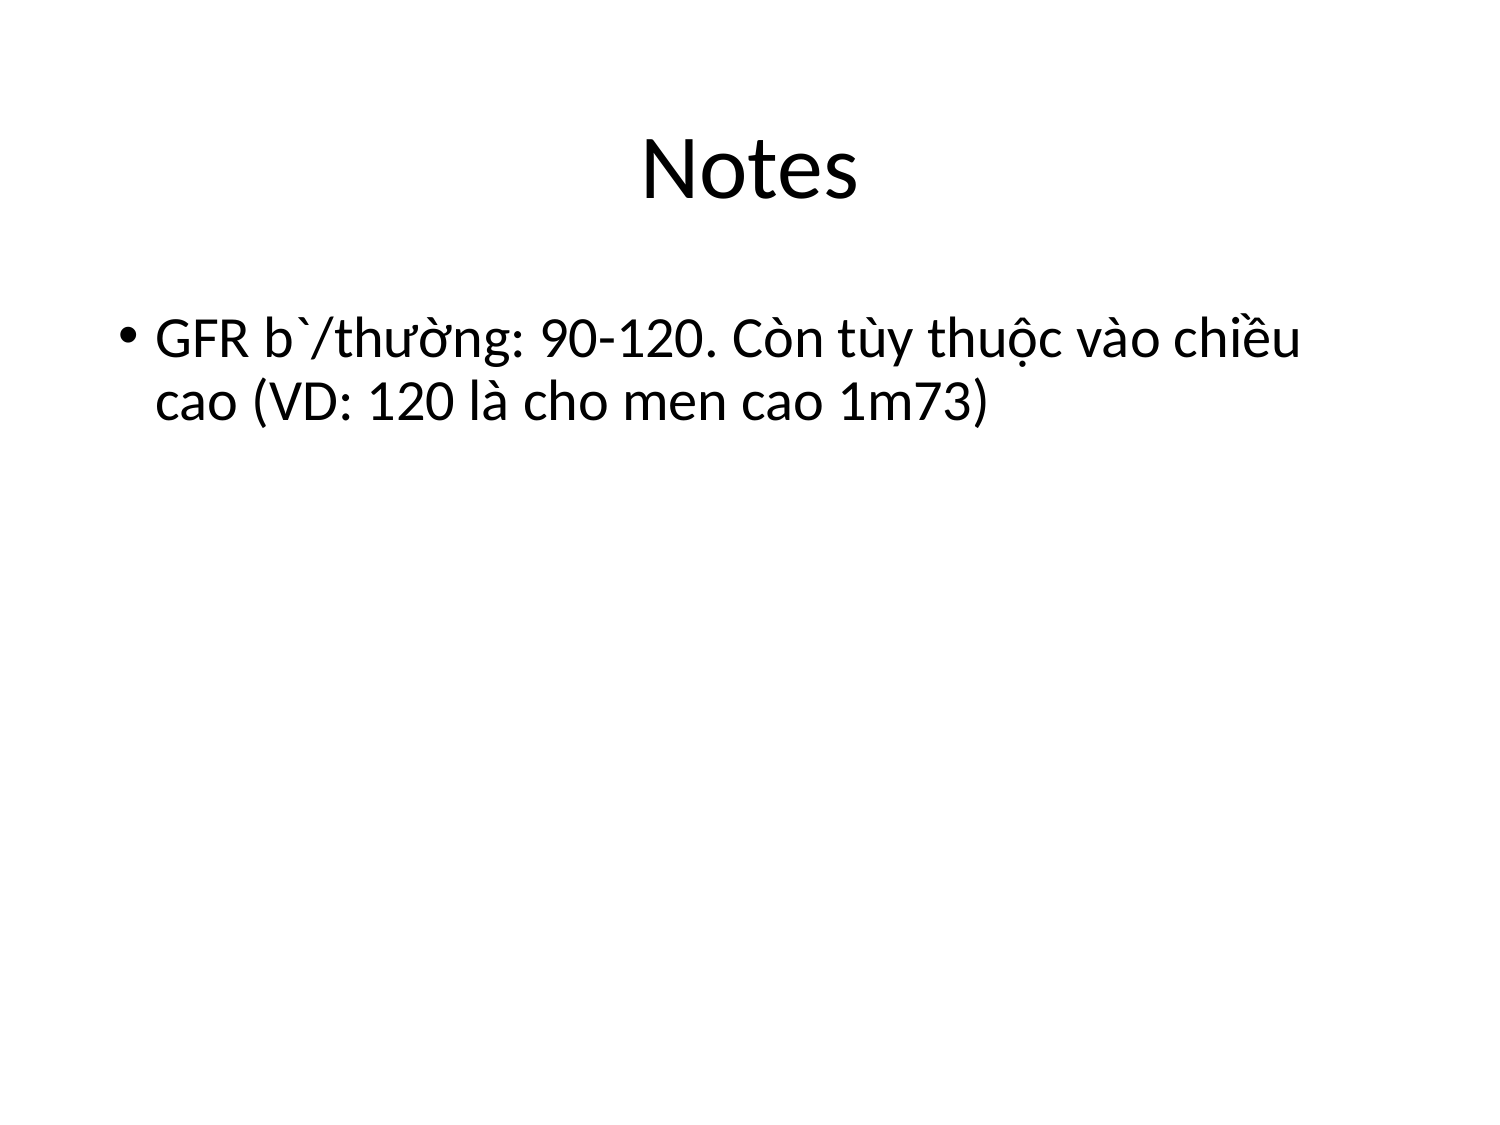

# Notes
GFR b`/thường: 90-120. Còn tùy thuộc vào chiều cao (VD: 120 là cho men cao 1m73)